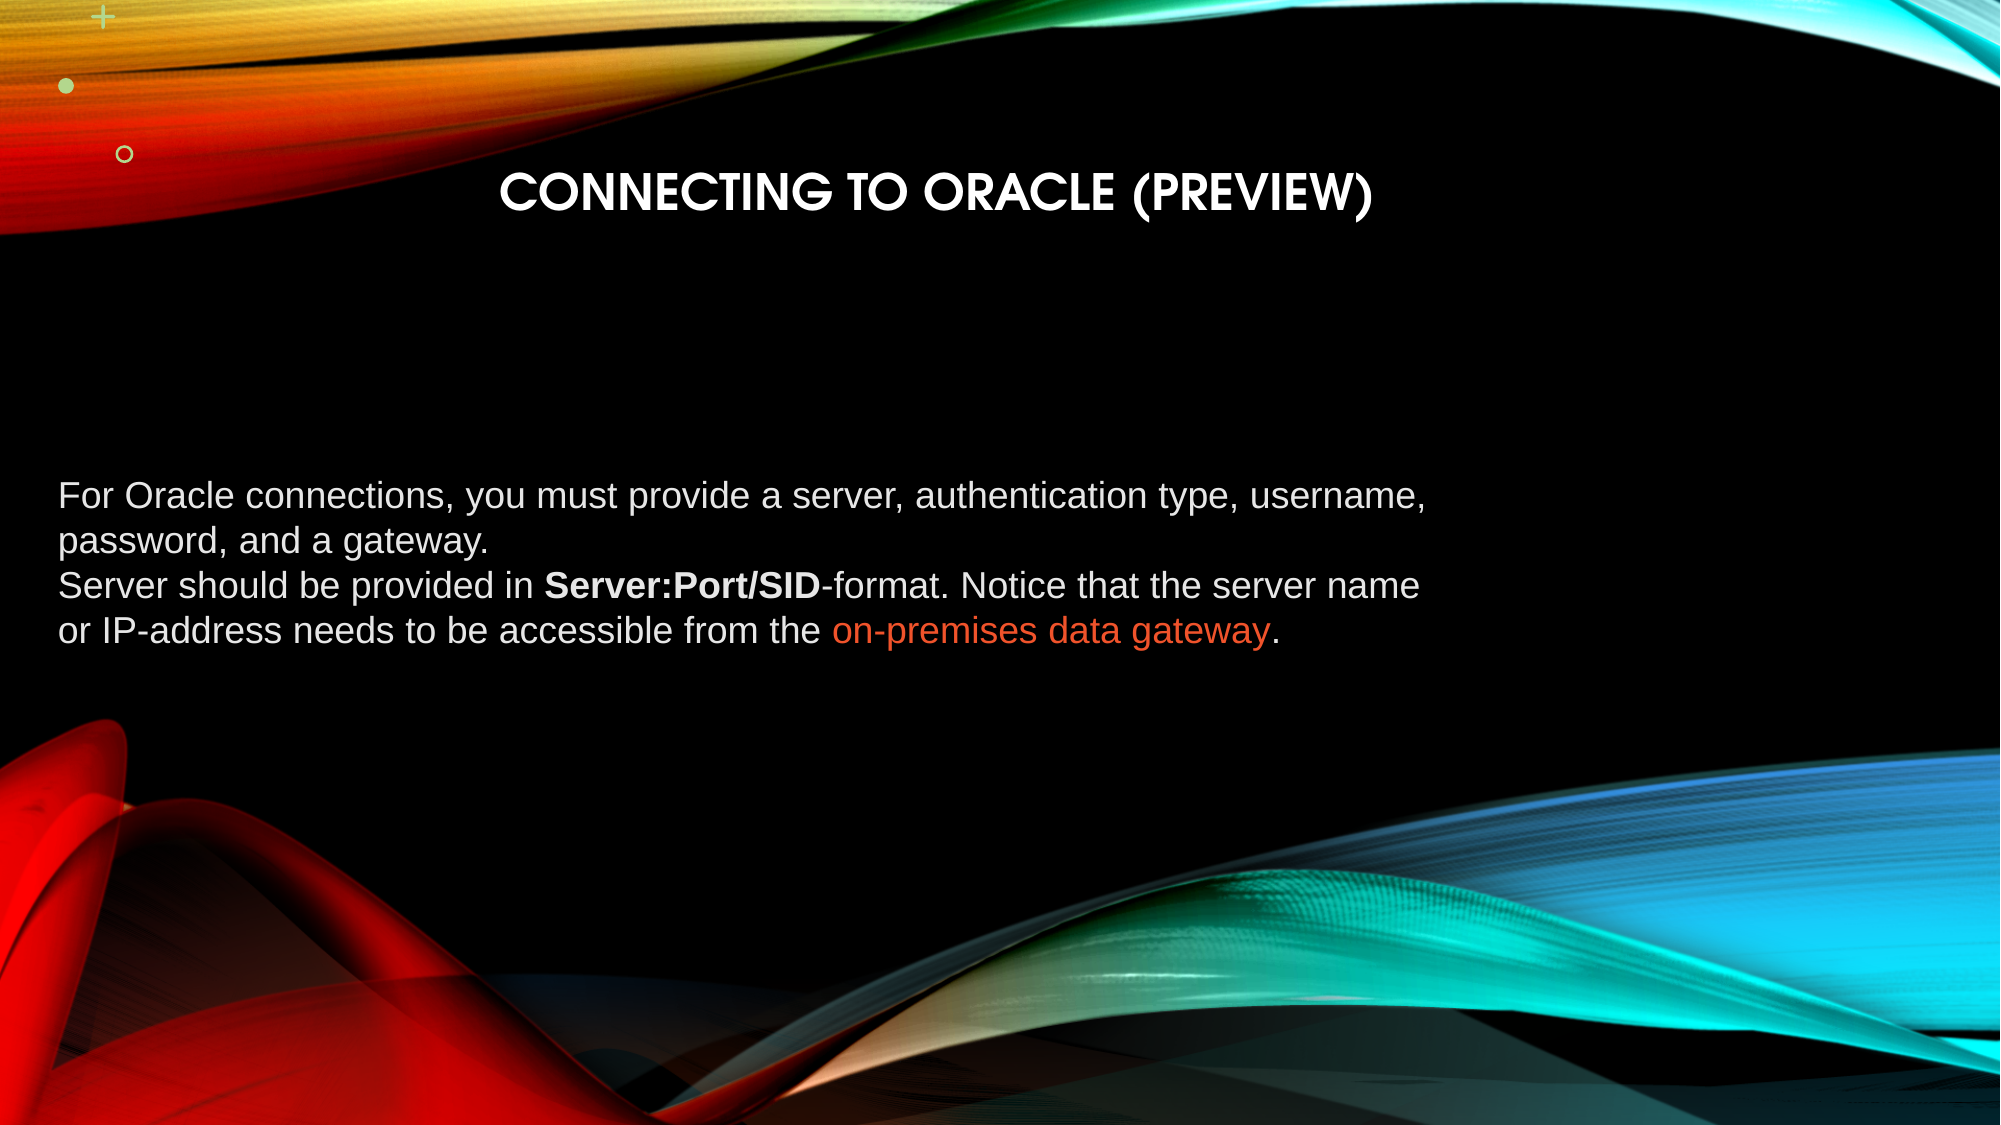

# Connecting to Oracle (Preview)

For Oracle connections, you must provide a server, authentication type, username, password, and a gateway.
Server should be provided in Server:Port/SID-format. Notice that the server name or IP-address needs to be accessible from the on-premises data gateway.